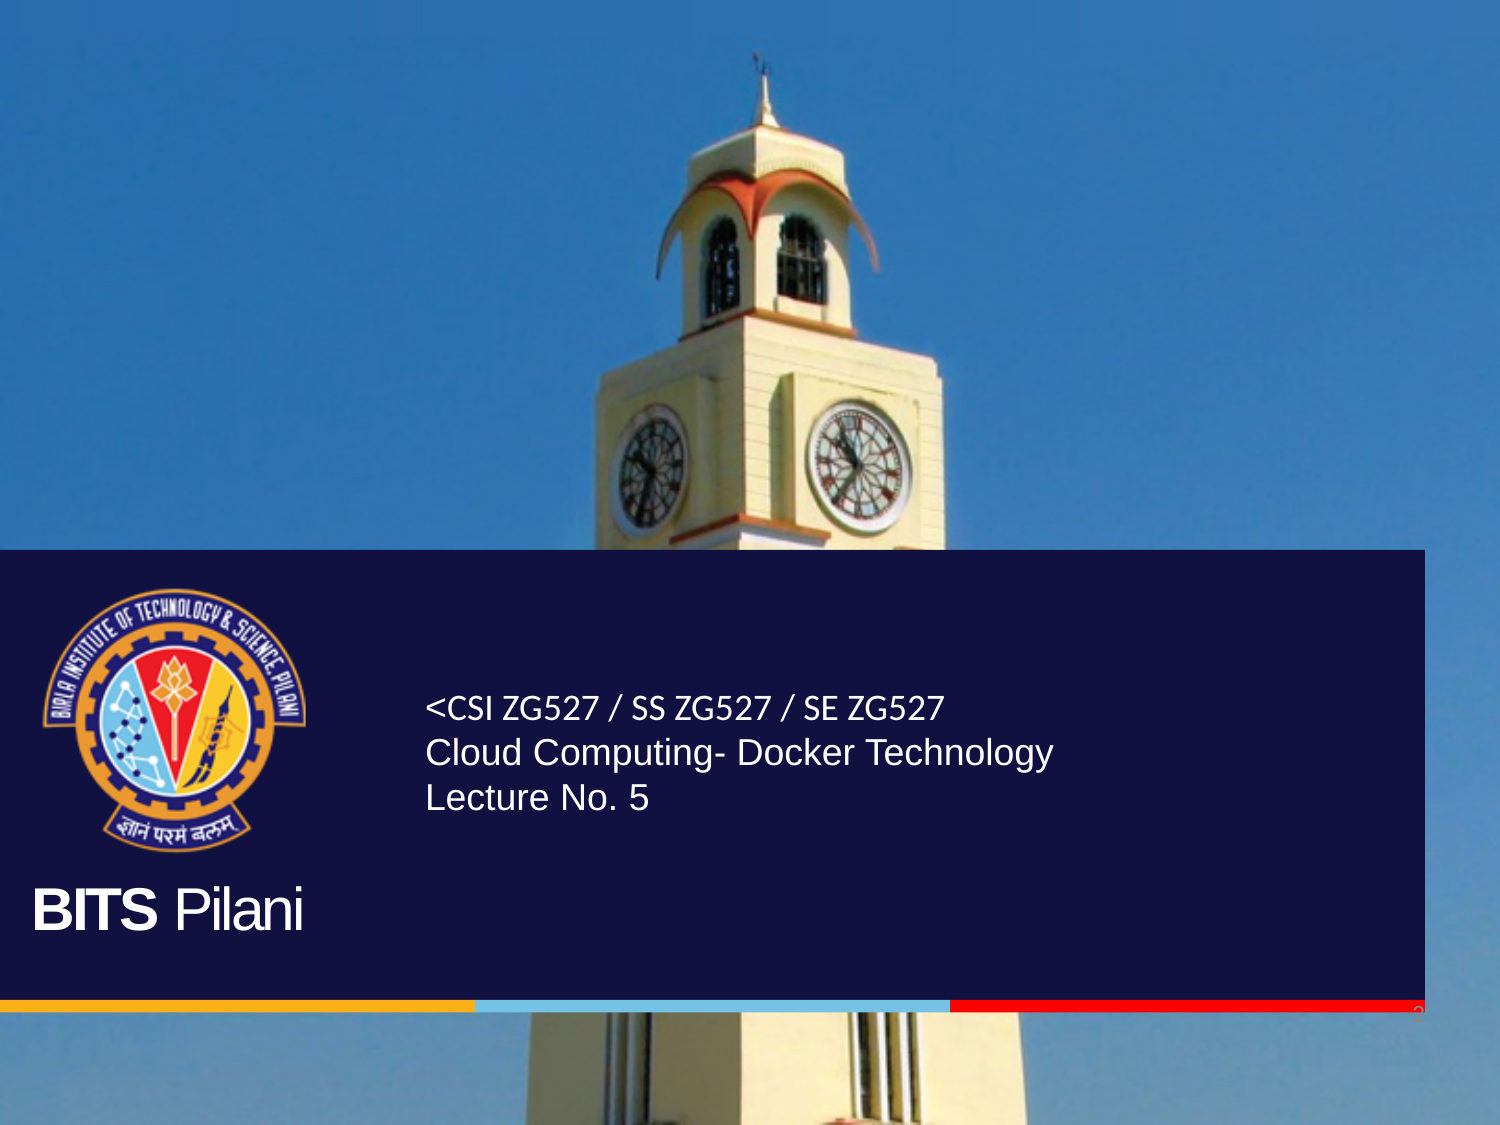

<CSI ZG527 / SS ZG527 / SE ZG527
Cloud Computing- Docker Technology
Lecture No. 5
2